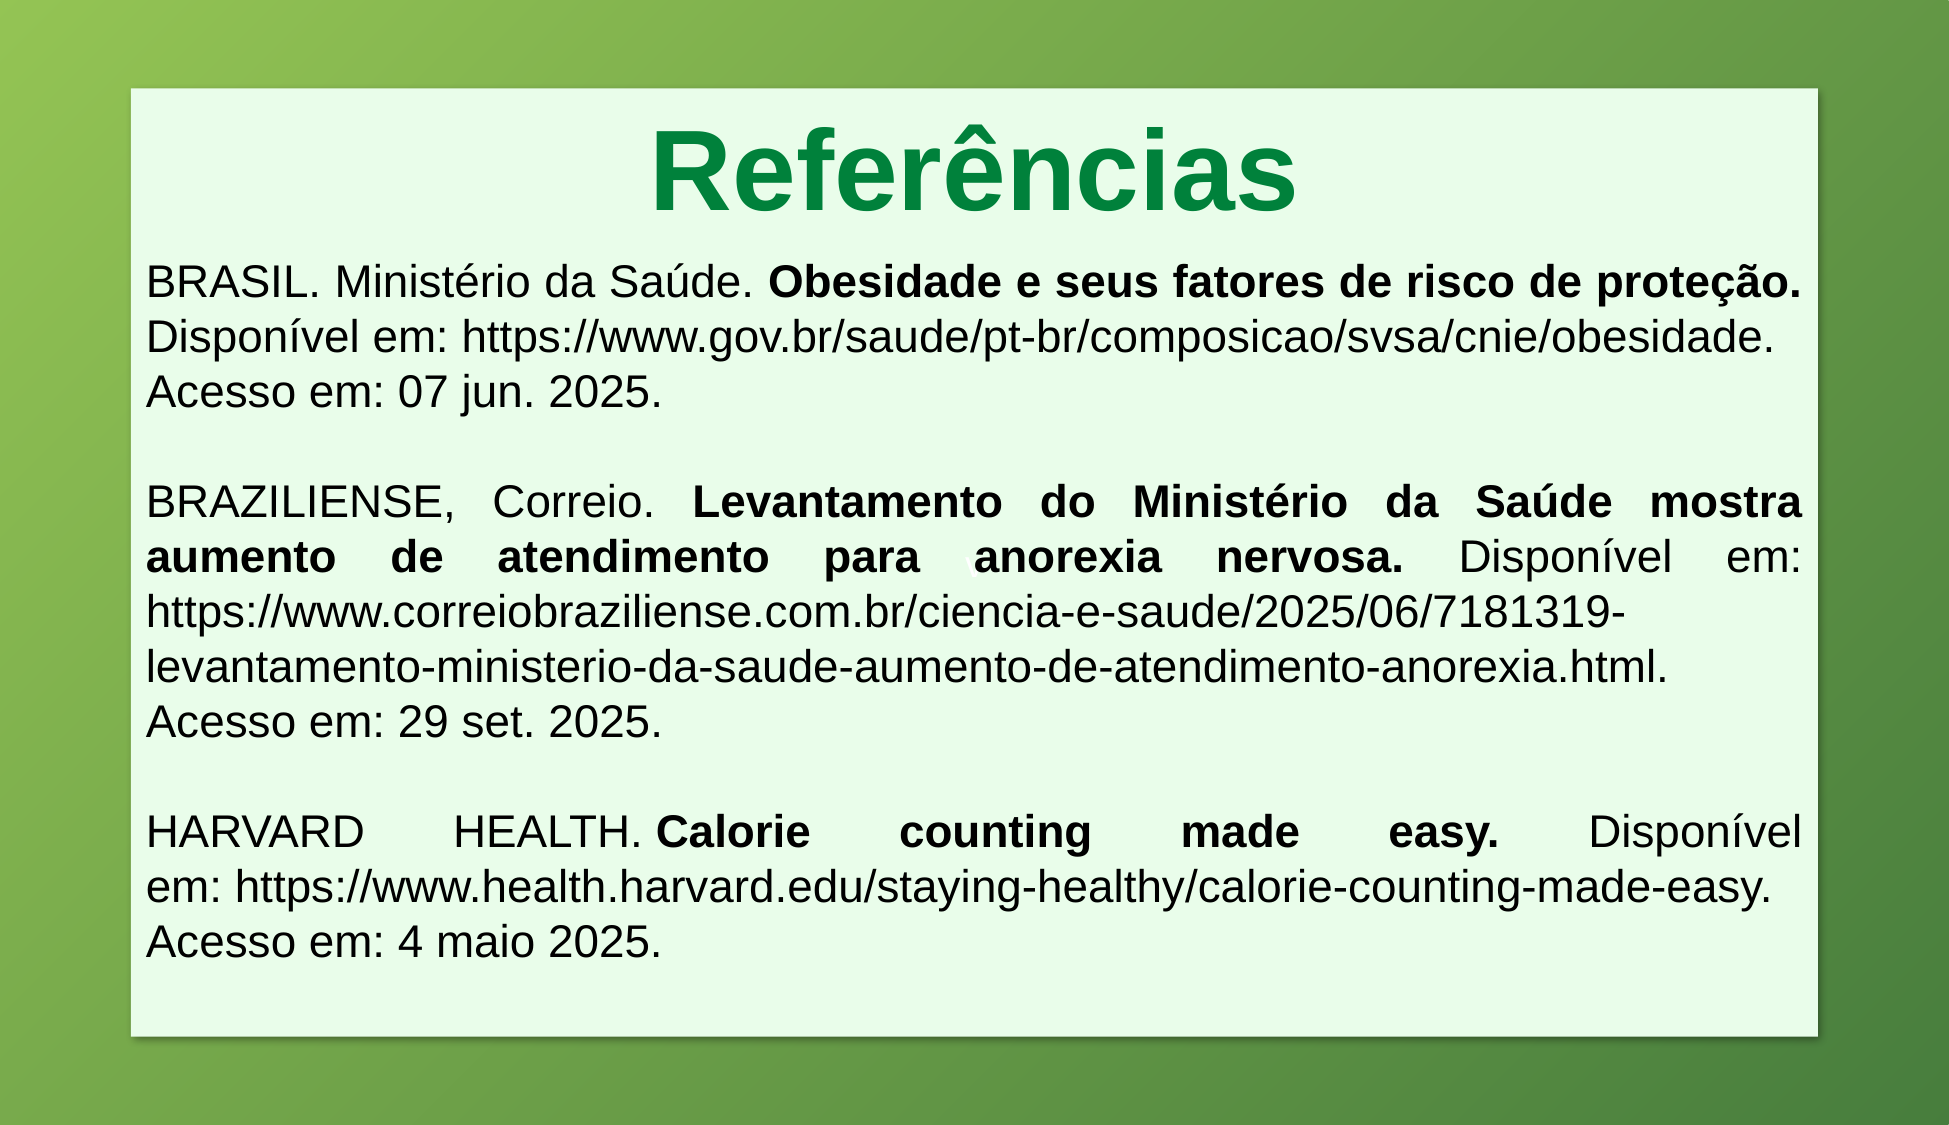

v
Referências
BRASIL. Ministério da Saúde. Obesidade e seus fatores de risco de proteção. Disponível em: https://www.gov.br/saude/pt-br/composicao/svsa/cnie/obesidade.
Acesso em: 07 jun. 2025.

BRAZILIENSE, Correio. Levantamento do Ministério da Saúde mostra aumento de atendimento para anorexia nervosa. Disponível em: https://www.correiobraziliense.com.br/ciencia-e-saude/2025/06/7181319-levantamento-ministerio-da-saude-aumento-de-atendimento-anorexia.html. Acesso em: 29 set. 2025.

HARVARD HEALTH. Calorie counting made easy. Disponível em: https://www.health.harvard.edu/staying-healthy/calorie-counting-made-easy. Acesso em: 4 maio 2025.